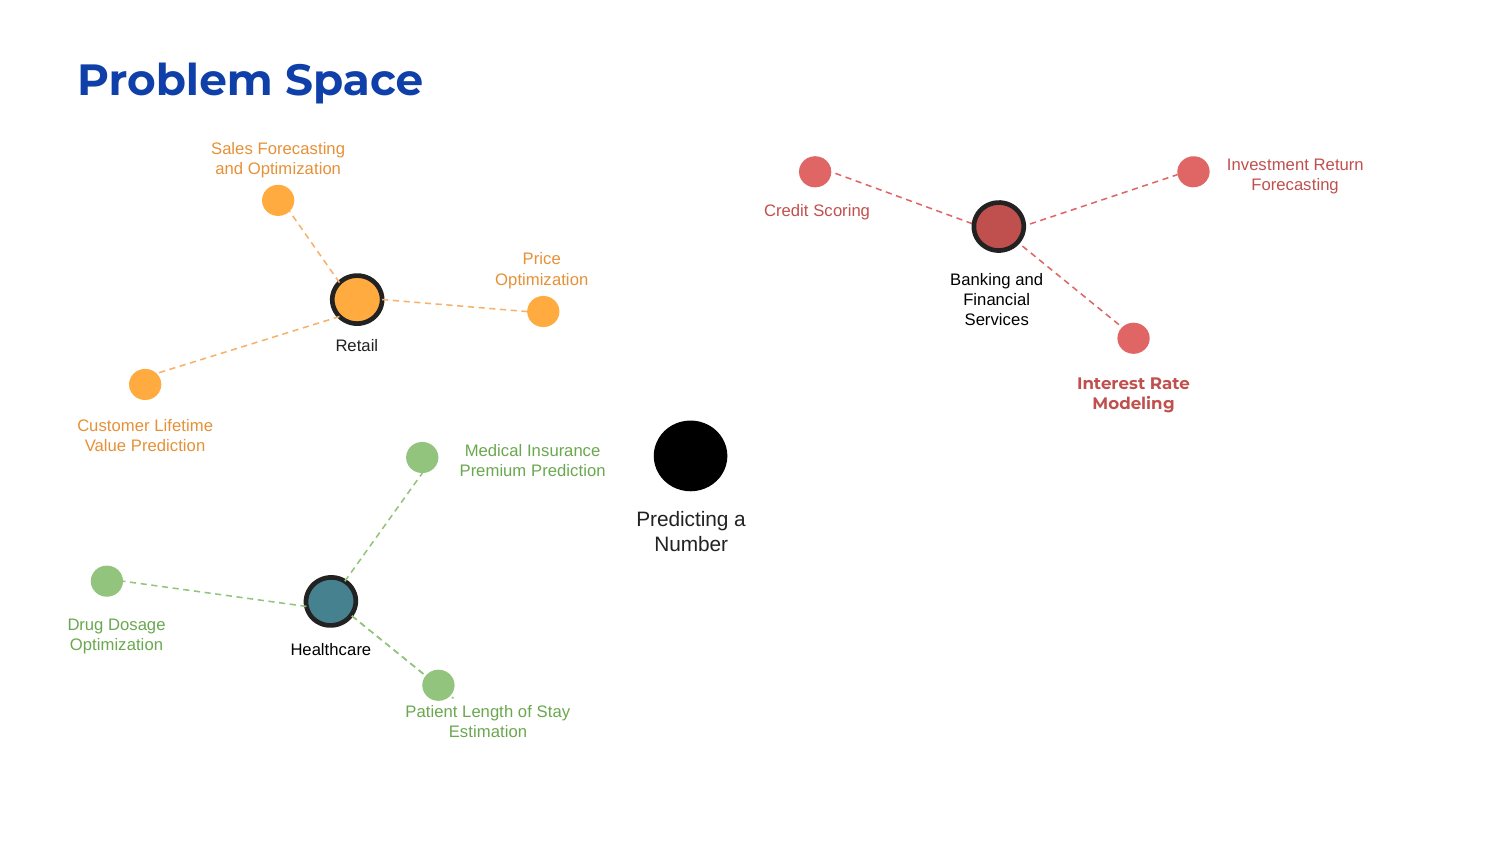

Problem Space
Sales Forecasting and Optimization
Investment Return Forecasting

Credit Scoring

Price Optimization
Banking and Financial Services

Retail
Interest Rate Modeling

Customer Lifetime Value Prediction

Medical Insurance Premium Prediction

Predicting a Number

Drug Dosage Optimization
Healthcare

Patient Length of Stay Estimation